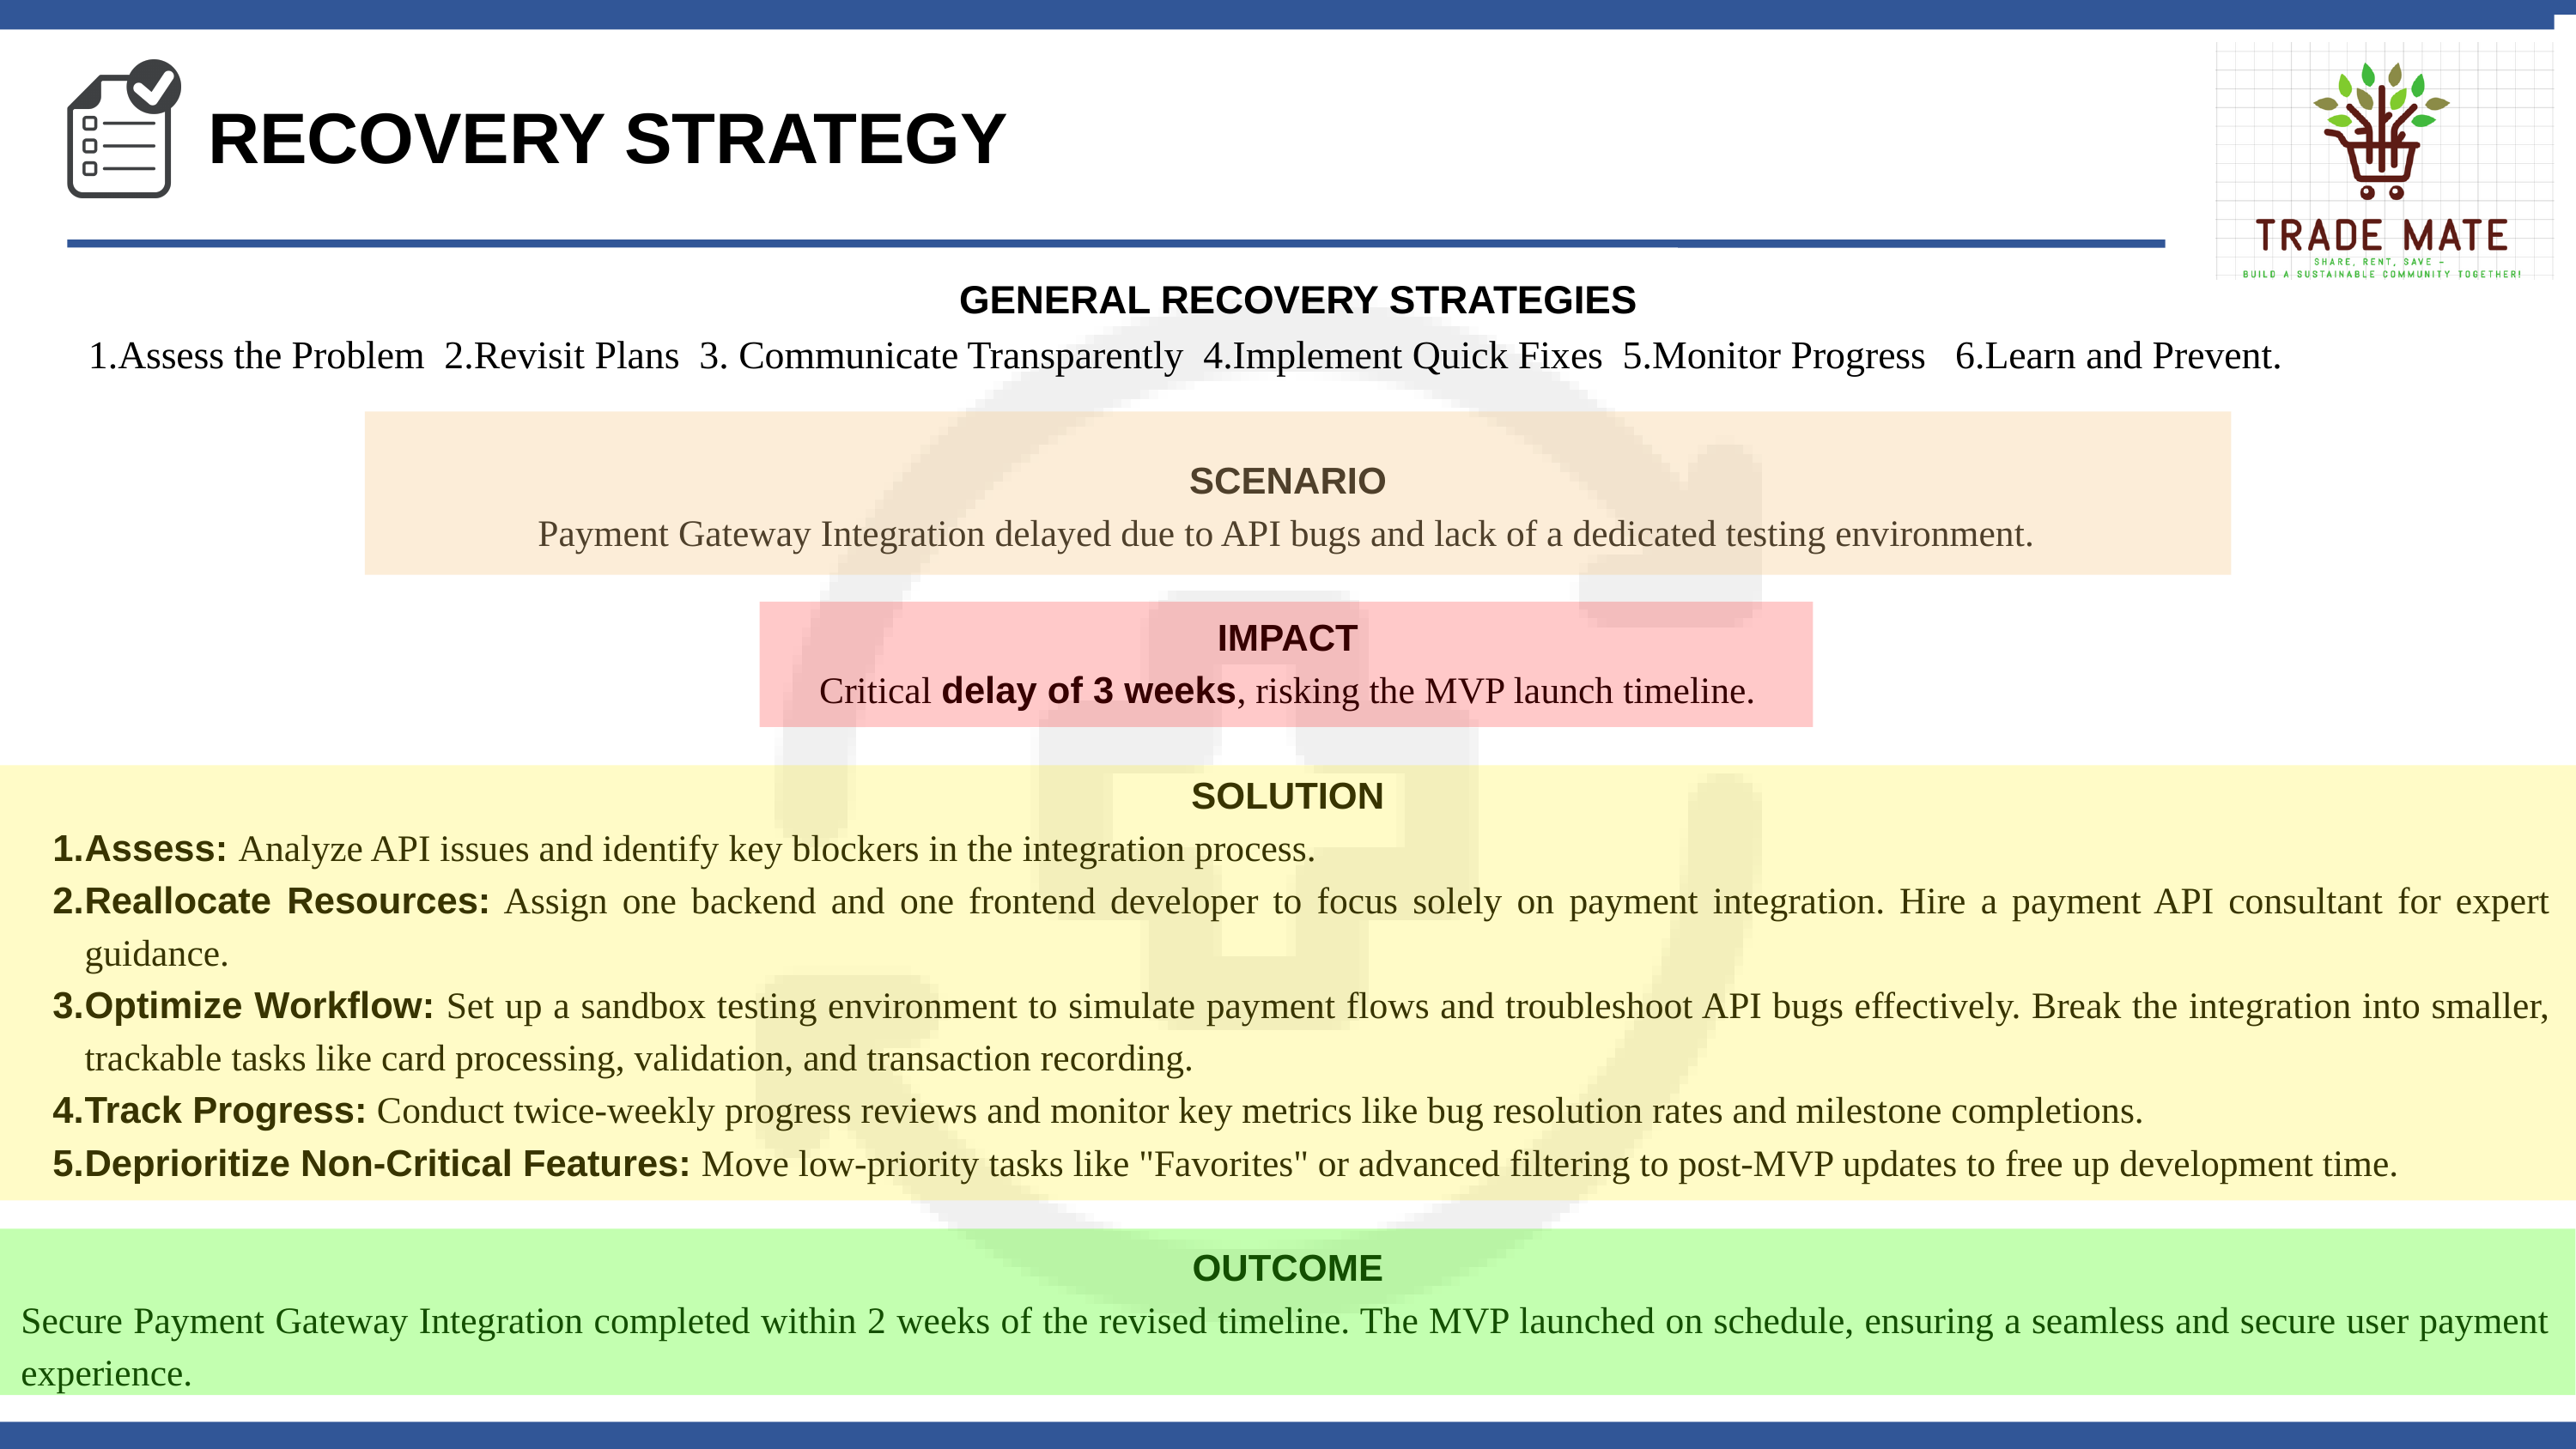

RECOVERY STRATEGY

GENERAL RECOVERY STRATEGIES
1.Assess the Problem  2.Revisit Plans  3. Communicate Transparently  4.Implement Quick Fixes  5.Monitor Progress   6.Learn and Prevent.

SCENARIO
Payment Gateway Integration delayed due to API bugs and lack of a dedicated testing environment.

IMPACT
Critical delay of 3 weeks, risking the MVP launch timeline.

SOLUTION
Assess: Analyze API issues and identify key blockers in the integration process.
Reallocate Resources: Assign one backend and one frontend developer to focus solely on payment integration. Hire a payment API consultant for expert guidance.
Optimize Workflow: Set up a sandbox testing environment to simulate payment flows and troubleshoot API bugs effectively. Break the integration into smaller, trackable tasks like card processing, validation, and transaction recording.
Track Progress: Conduct twice-weekly progress reviews and monitor key metrics like bug resolution rates and milestone completions.
Deprioritize Non-Critical Features: Move low-priority tasks like "Favorites" or advanced filtering to post-MVP updates to free up development time.

OUTCOME
Secure Payment Gateway Integration completed within 2 weeks of the revised timeline. The MVP launched on schedule, ensuring a seamless and secure user payment experience.